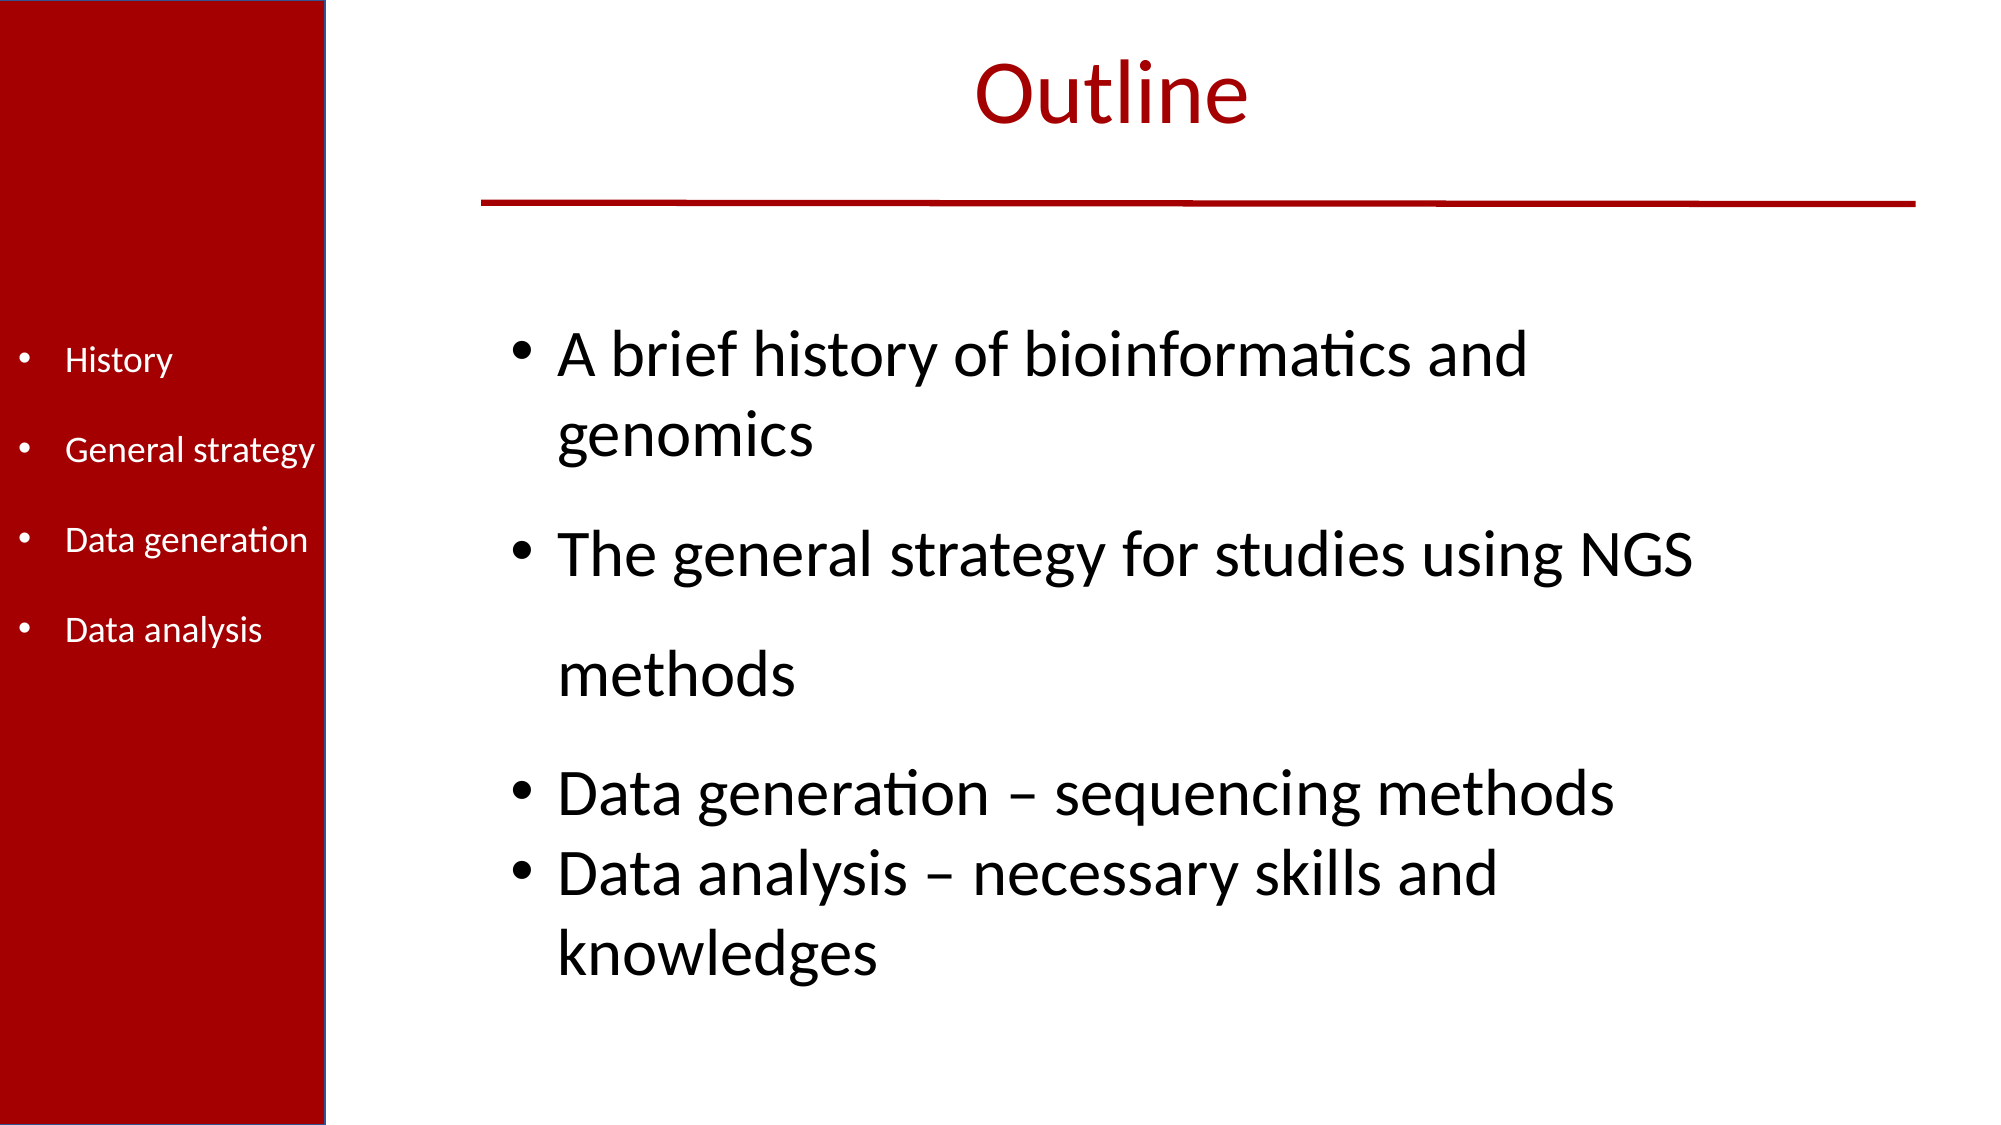

# Outline
A brief history of bioinformatics and genomics
The general strategy for studies using NGS methods
Data generation – sequencing methods
Data analysis – necessary skills and knowledges
History

General strategy

Data generation

Data analysis
History

Work flow

Data generation

Data analysis